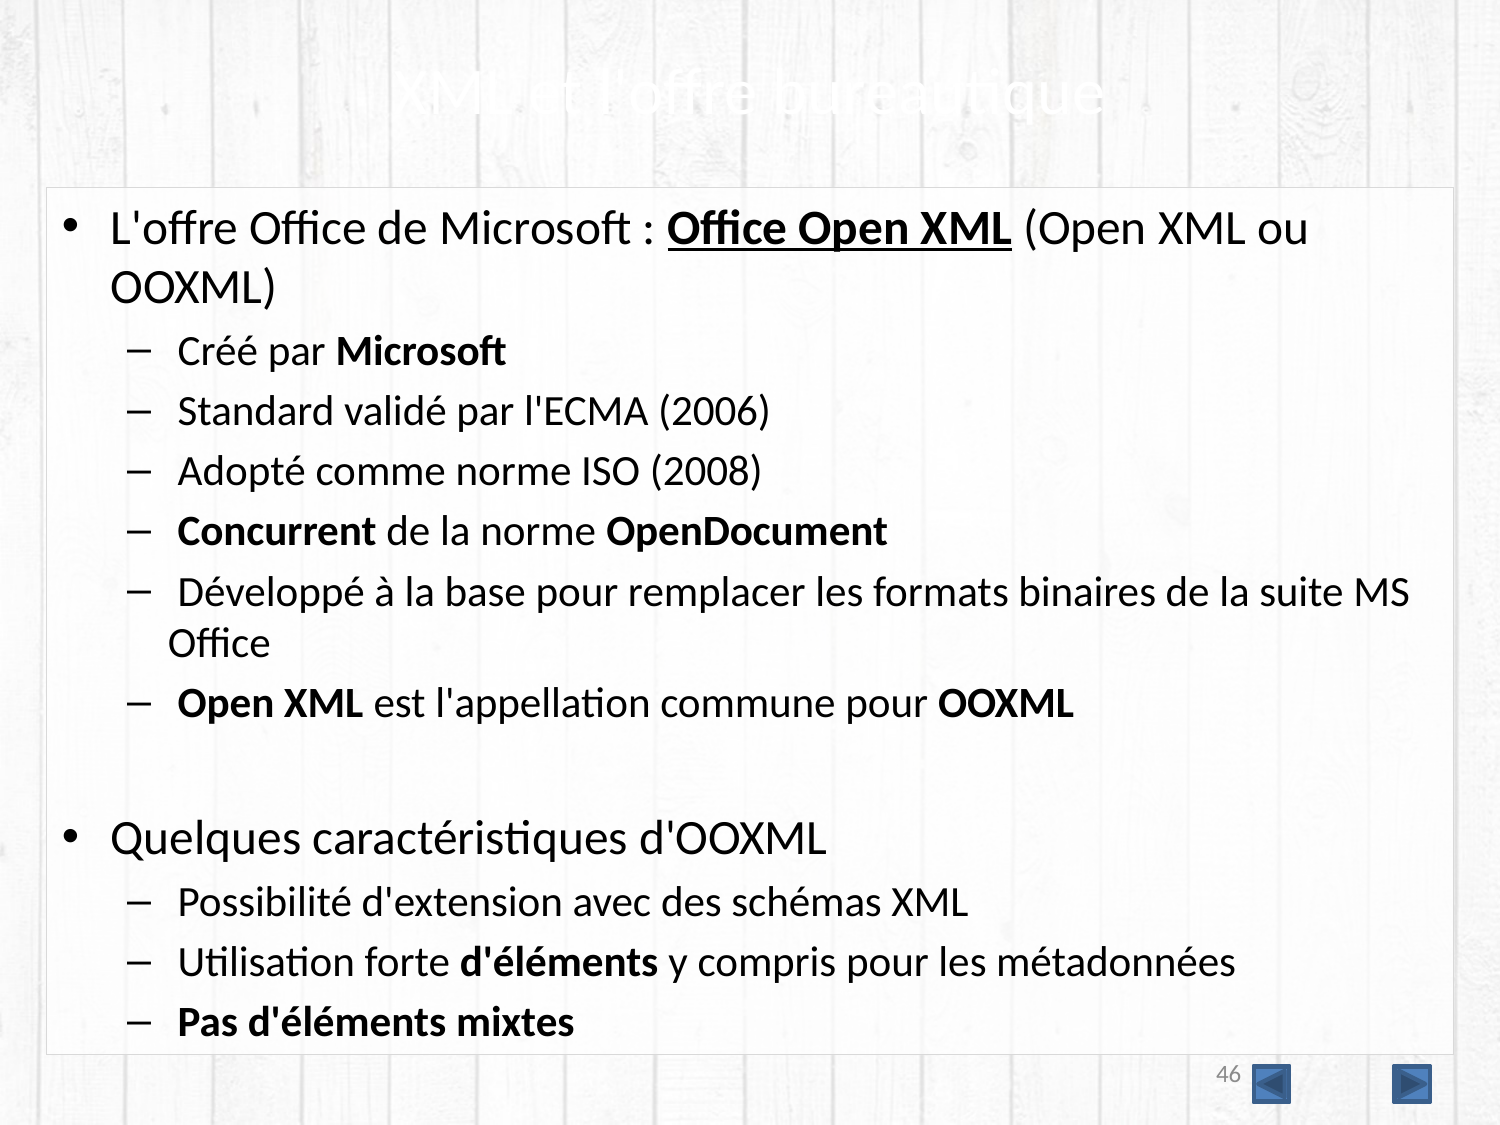

# XML et l'offre bureautique
L'offre Office de Microsoft : Office Open XML (Open XML ou OOXML)
 Créé par Microsoft
 Standard validé par l'ECMA (2006)
 Adopté comme norme ISO (2008)
 Concurrent de la norme OpenDocument
 Développé à la base pour remplacer les formats binaires de la suite MS Office
 Open XML est l'appellation commune pour OOXML

Quelques caractéristiques d'OOXML
 Possibilité d'extension avec des schémas XML
 Utilisation forte d'éléments y compris pour les métadonnées
 Pas d'éléments mixtes
46